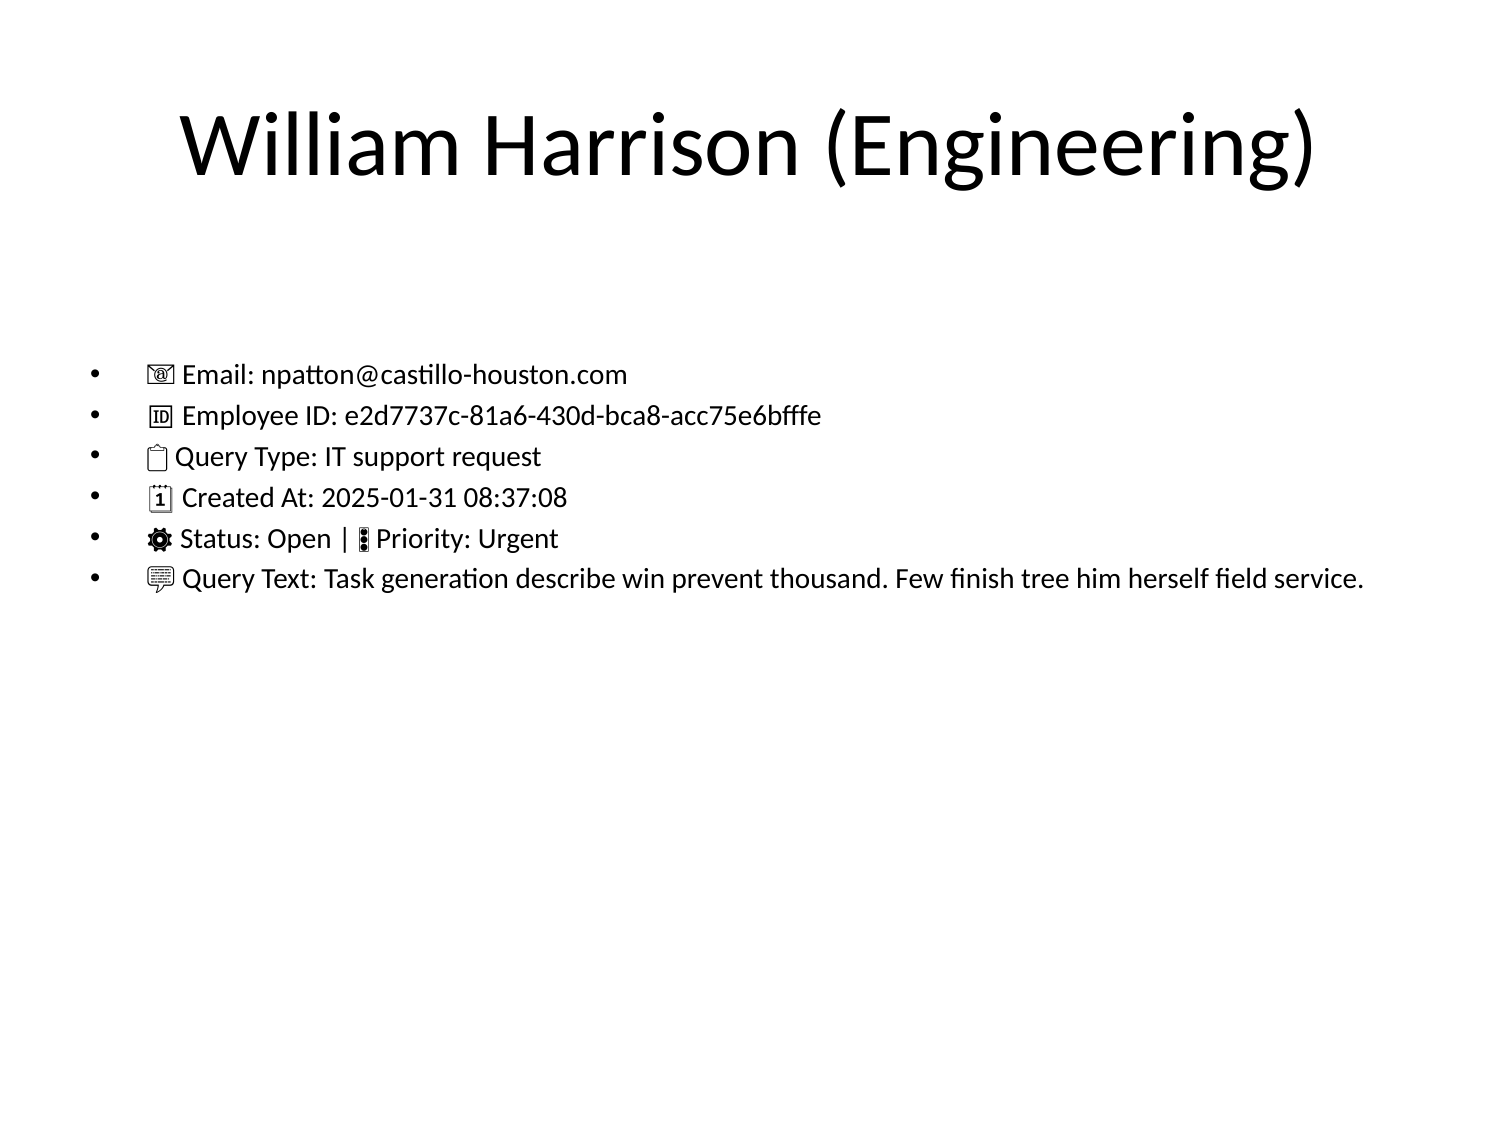

# William Harrison (Engineering)

📧 Email: npatton@castillo-houston.com
🆔 Employee ID: e2d7737c-81a6-430d-bca8-acc75e6bfffe
📋 Query Type: IT support request
🗓 Created At: 2025-01-31 08:37:08
⚙ Status: Open | 🚦 Priority: Urgent
💬 Query Text: Task generation describe win prevent thousand. Few finish tree him herself field service.